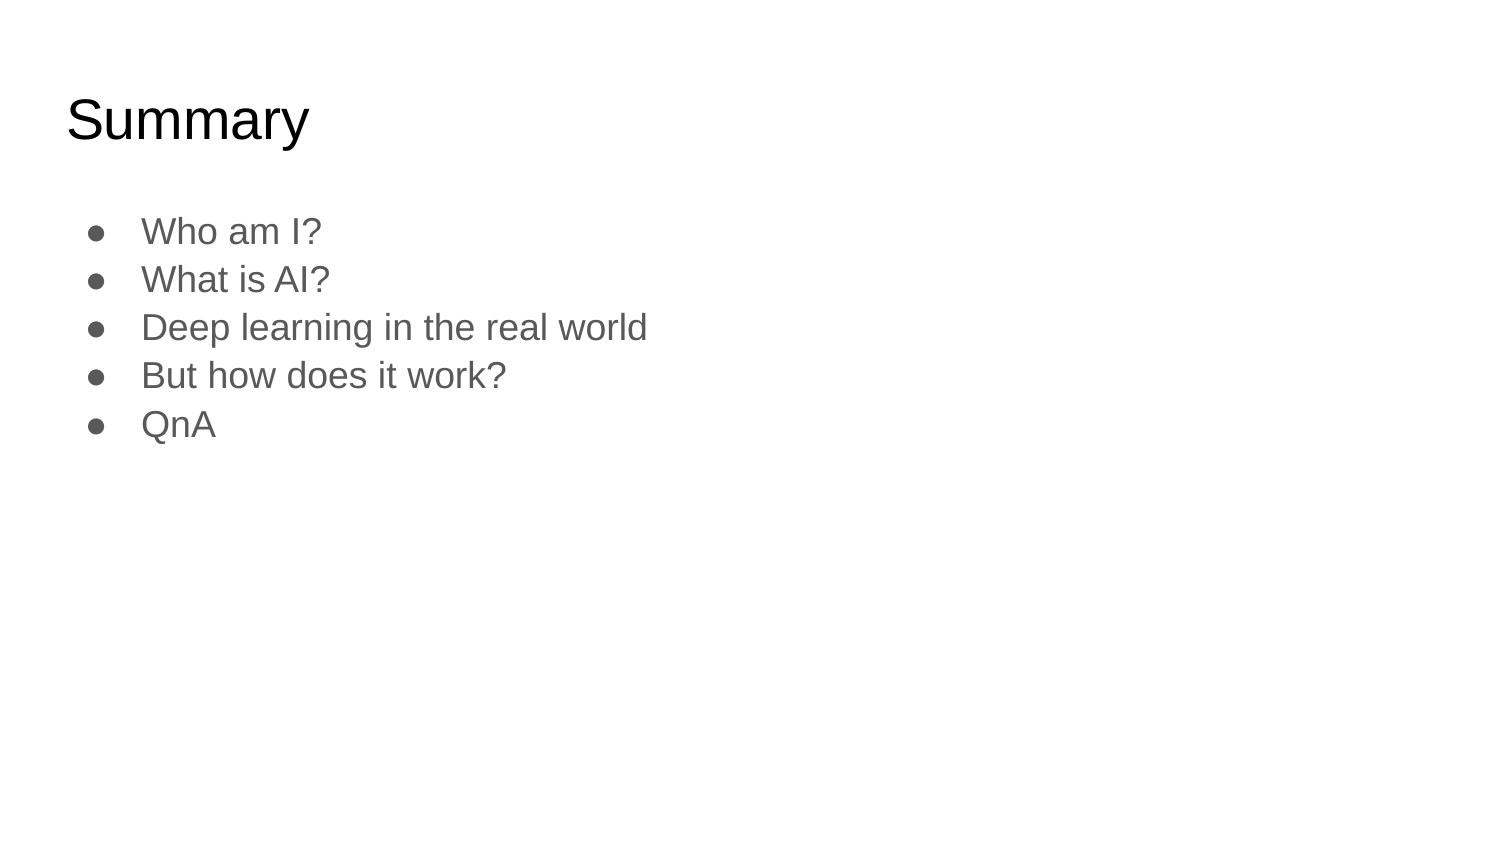

# Summary
Who am I?
What is AI?
Deep learning in the real world
But how does it work?
QnA